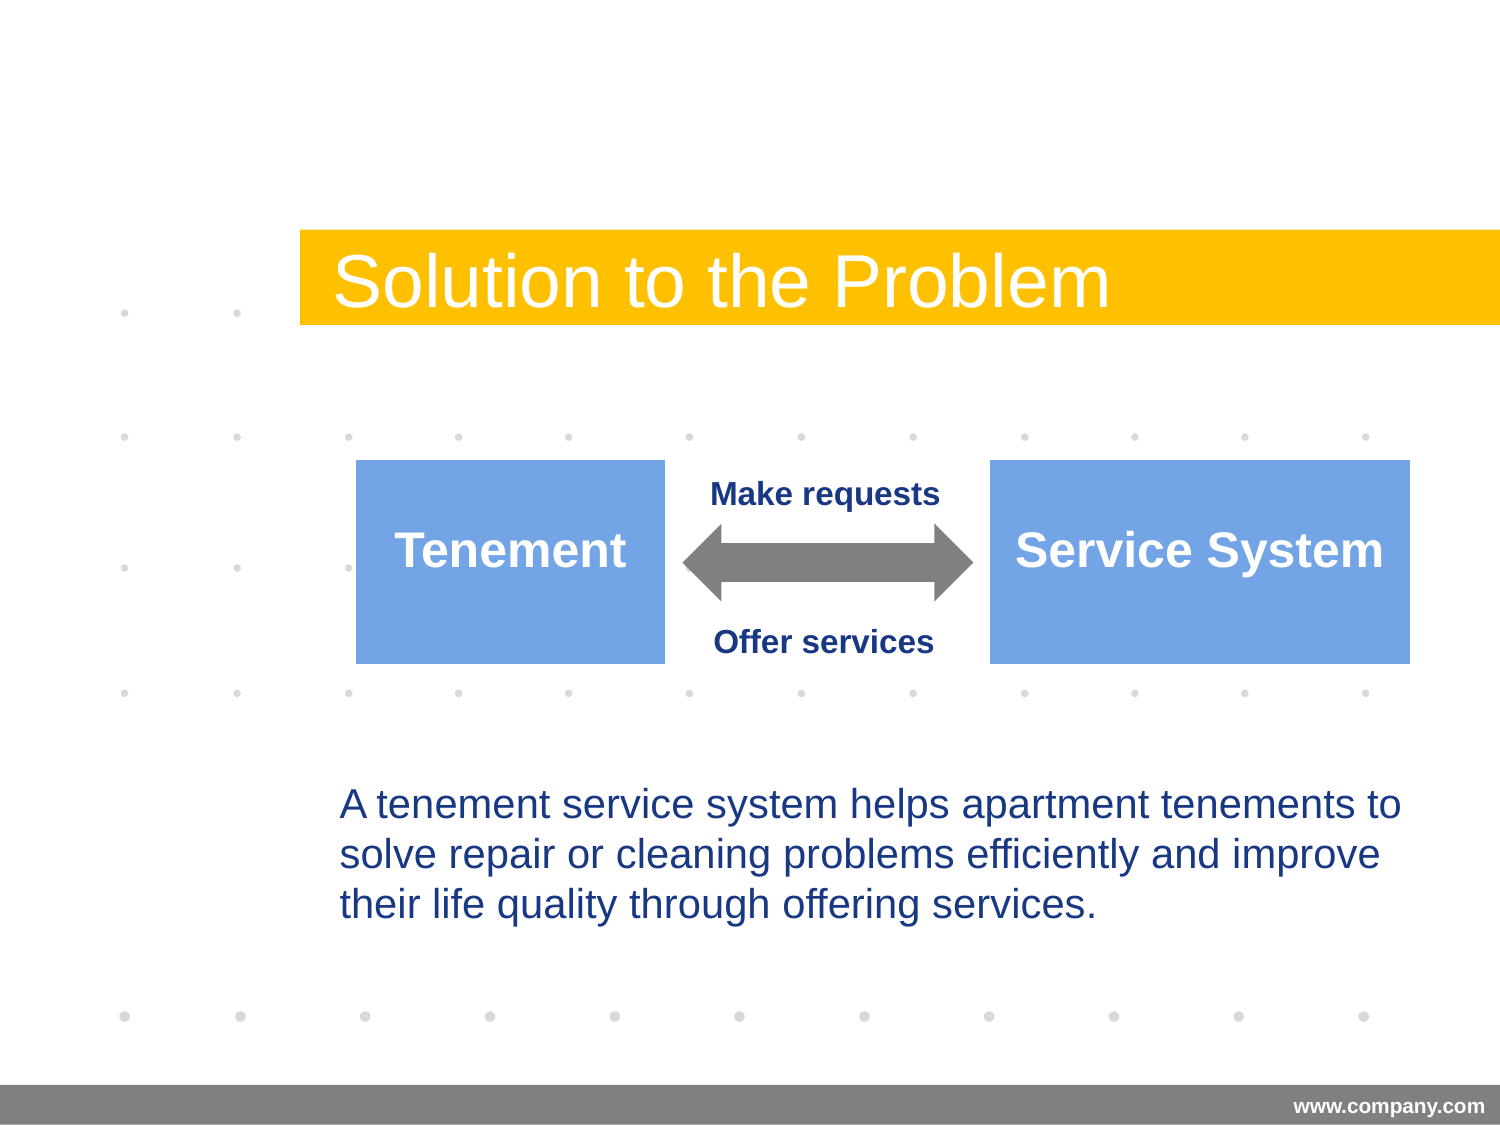

Company LOGO
# Solution to the Problem
| Tenement |
| --- |
| Service System |
| --- |
Make requests

Offer services
A tenement service system helps apartment tenements to solve repair or cleaning problems efficiently and improve their life quality through offering services.